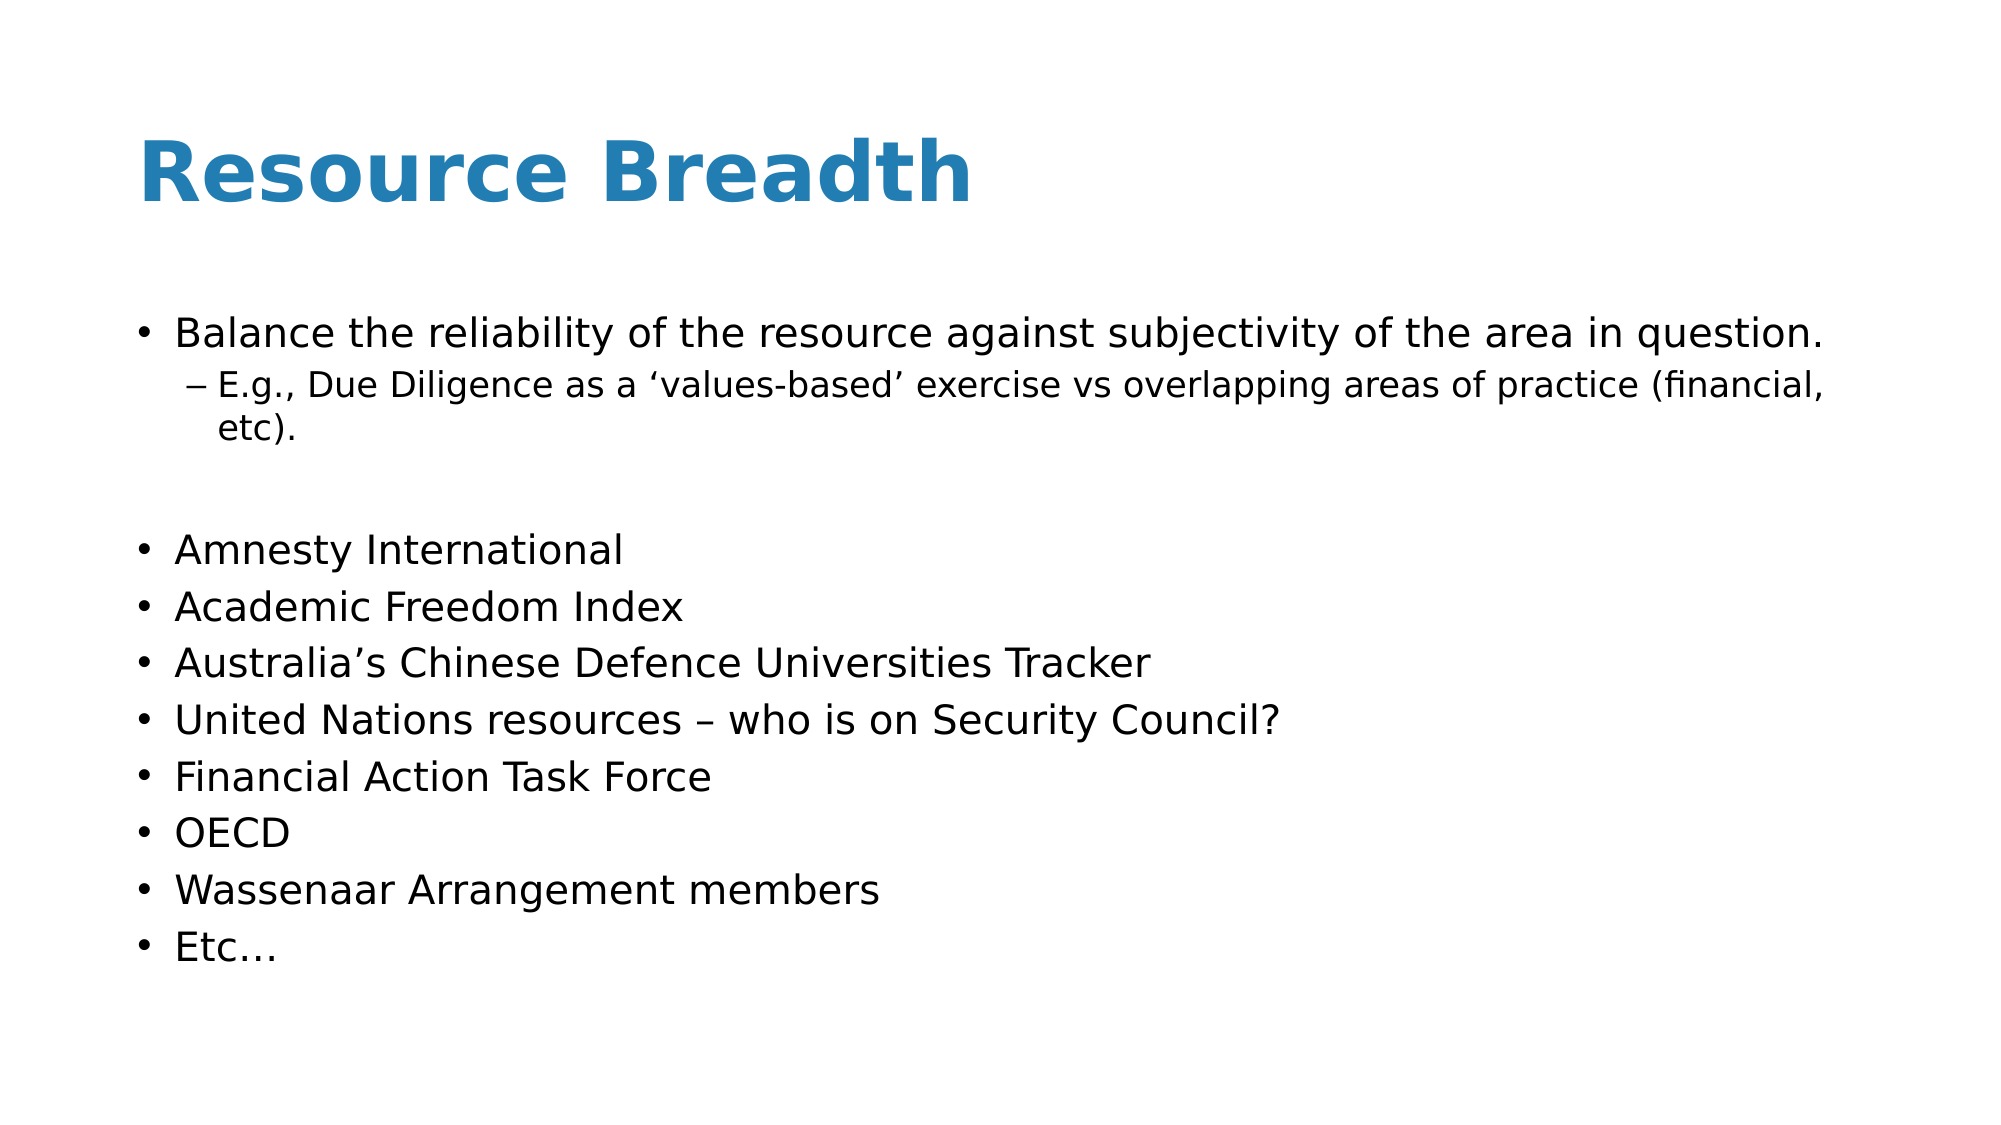

# Resource Breadth
Balance the reliability of the resource against subjectivity of the area in question.
E.g., Due Diligence as a ‘values-based’ exercise vs overlapping areas of practice (financial, etc).

Amnesty International
Academic Freedom Index
Australia’s Chinese Defence Universities Tracker
United Nations resources – who is on Security Council?
Financial Action Task Force
OECD
Wassenaar Arrangement members
Etc…